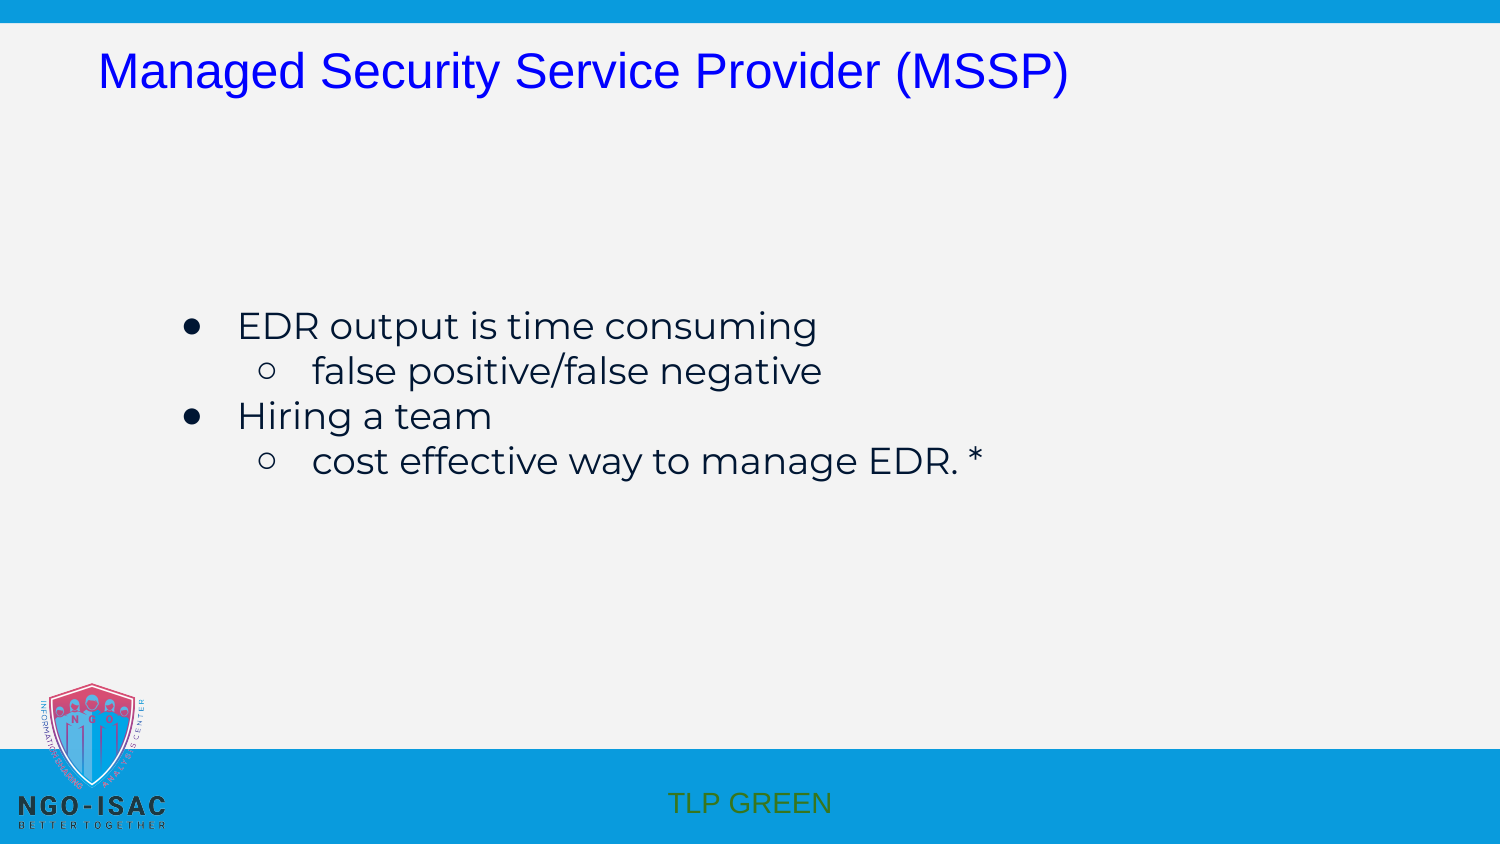

# Managed Security Service Provider (MSSP)
EDR output is time consuming
false positive/false negative
Hiring a team
cost effective way to manage EDR. *